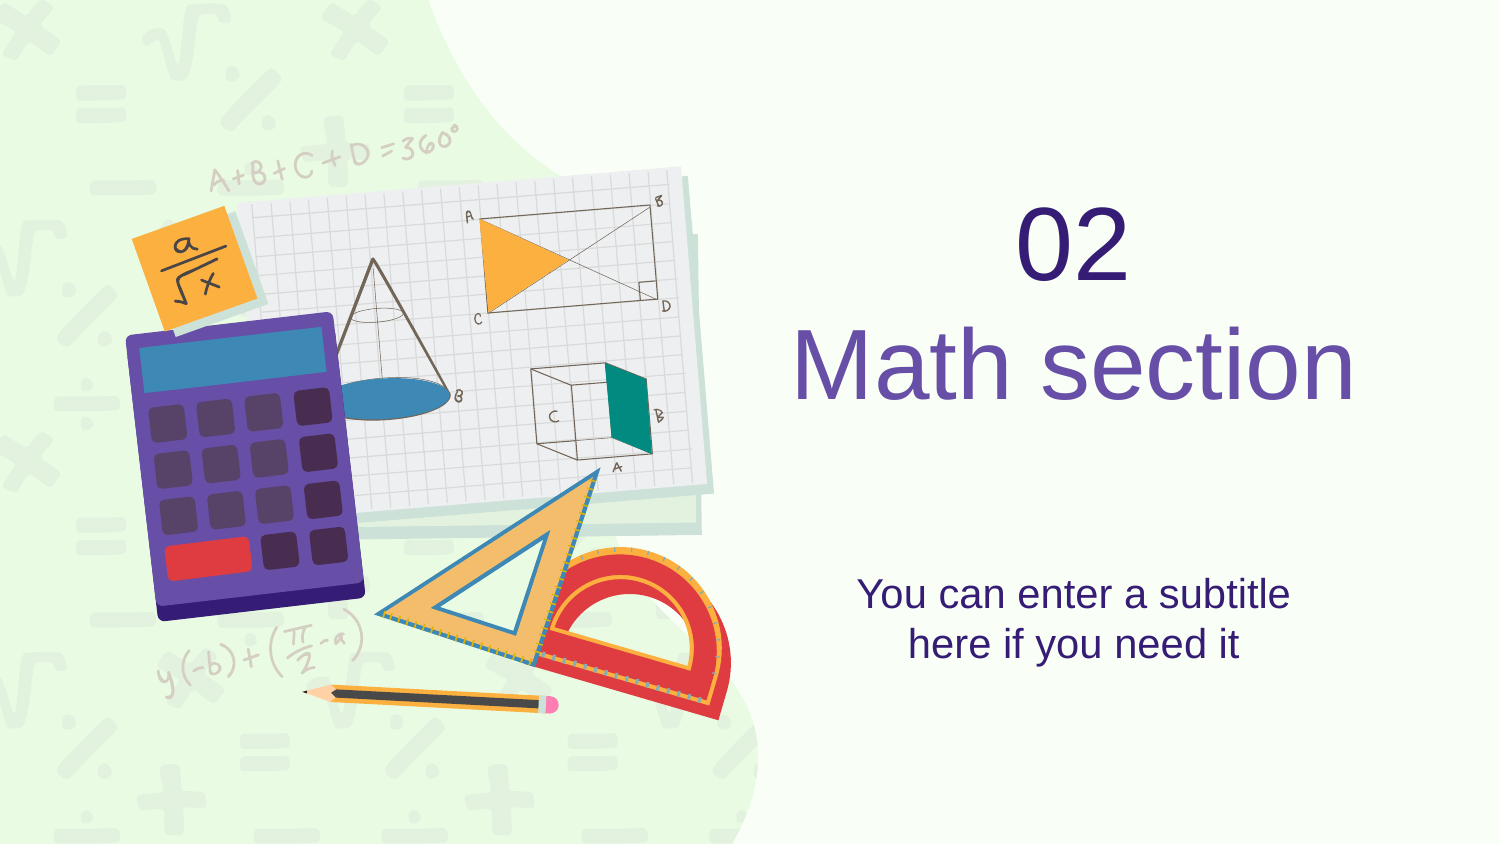

02
# Math section
You can enter a subtitle here if you need it